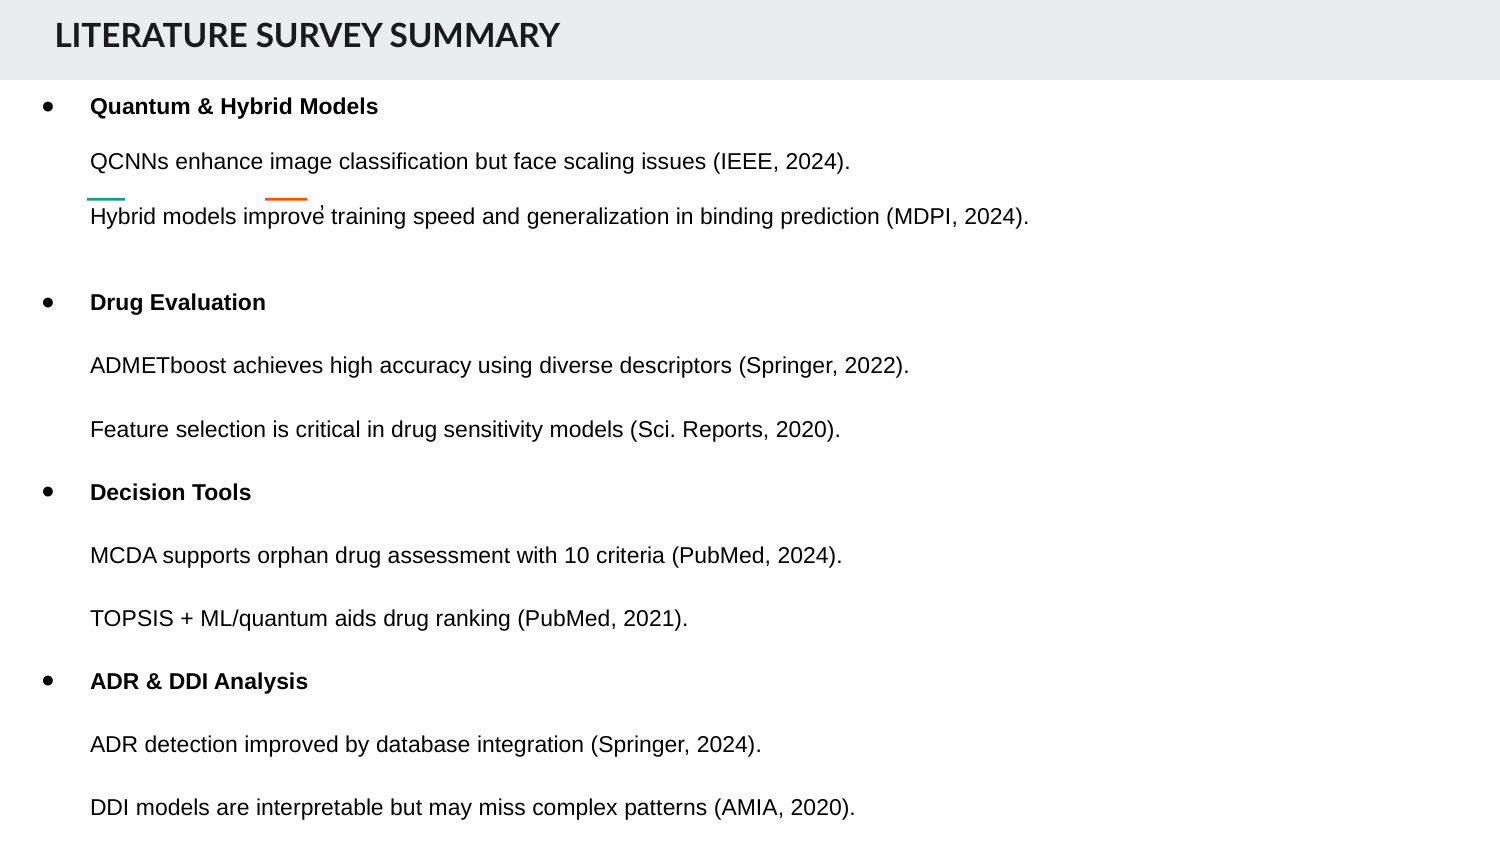

# LITERATURE SURVEY SUMMARY
Quantum & Hybrid Models
QCNNs enhance image classification but face scaling issues (IEEE, 2024).
Hybrid models improve training speed and generalization in binding prediction (MDPI, 2024).

Drug Evaluation
ADMETboost achieves high accuracy using diverse descriptors (Springer, 2022).
Feature selection is critical in drug sensitivity models (Sci. Reports, 2020).
Decision Tools
MCDA supports orphan drug assessment with 10 criteria (PubMed, 2024).
TOPSIS + ML/quantum aids drug ranking (PubMed, 2021).
ADR & DDI Analysis

ADR detection improved by database integration (Springer, 2024).
DDI models are interpretable but may miss complex patterns (AMIA, 2020).

’